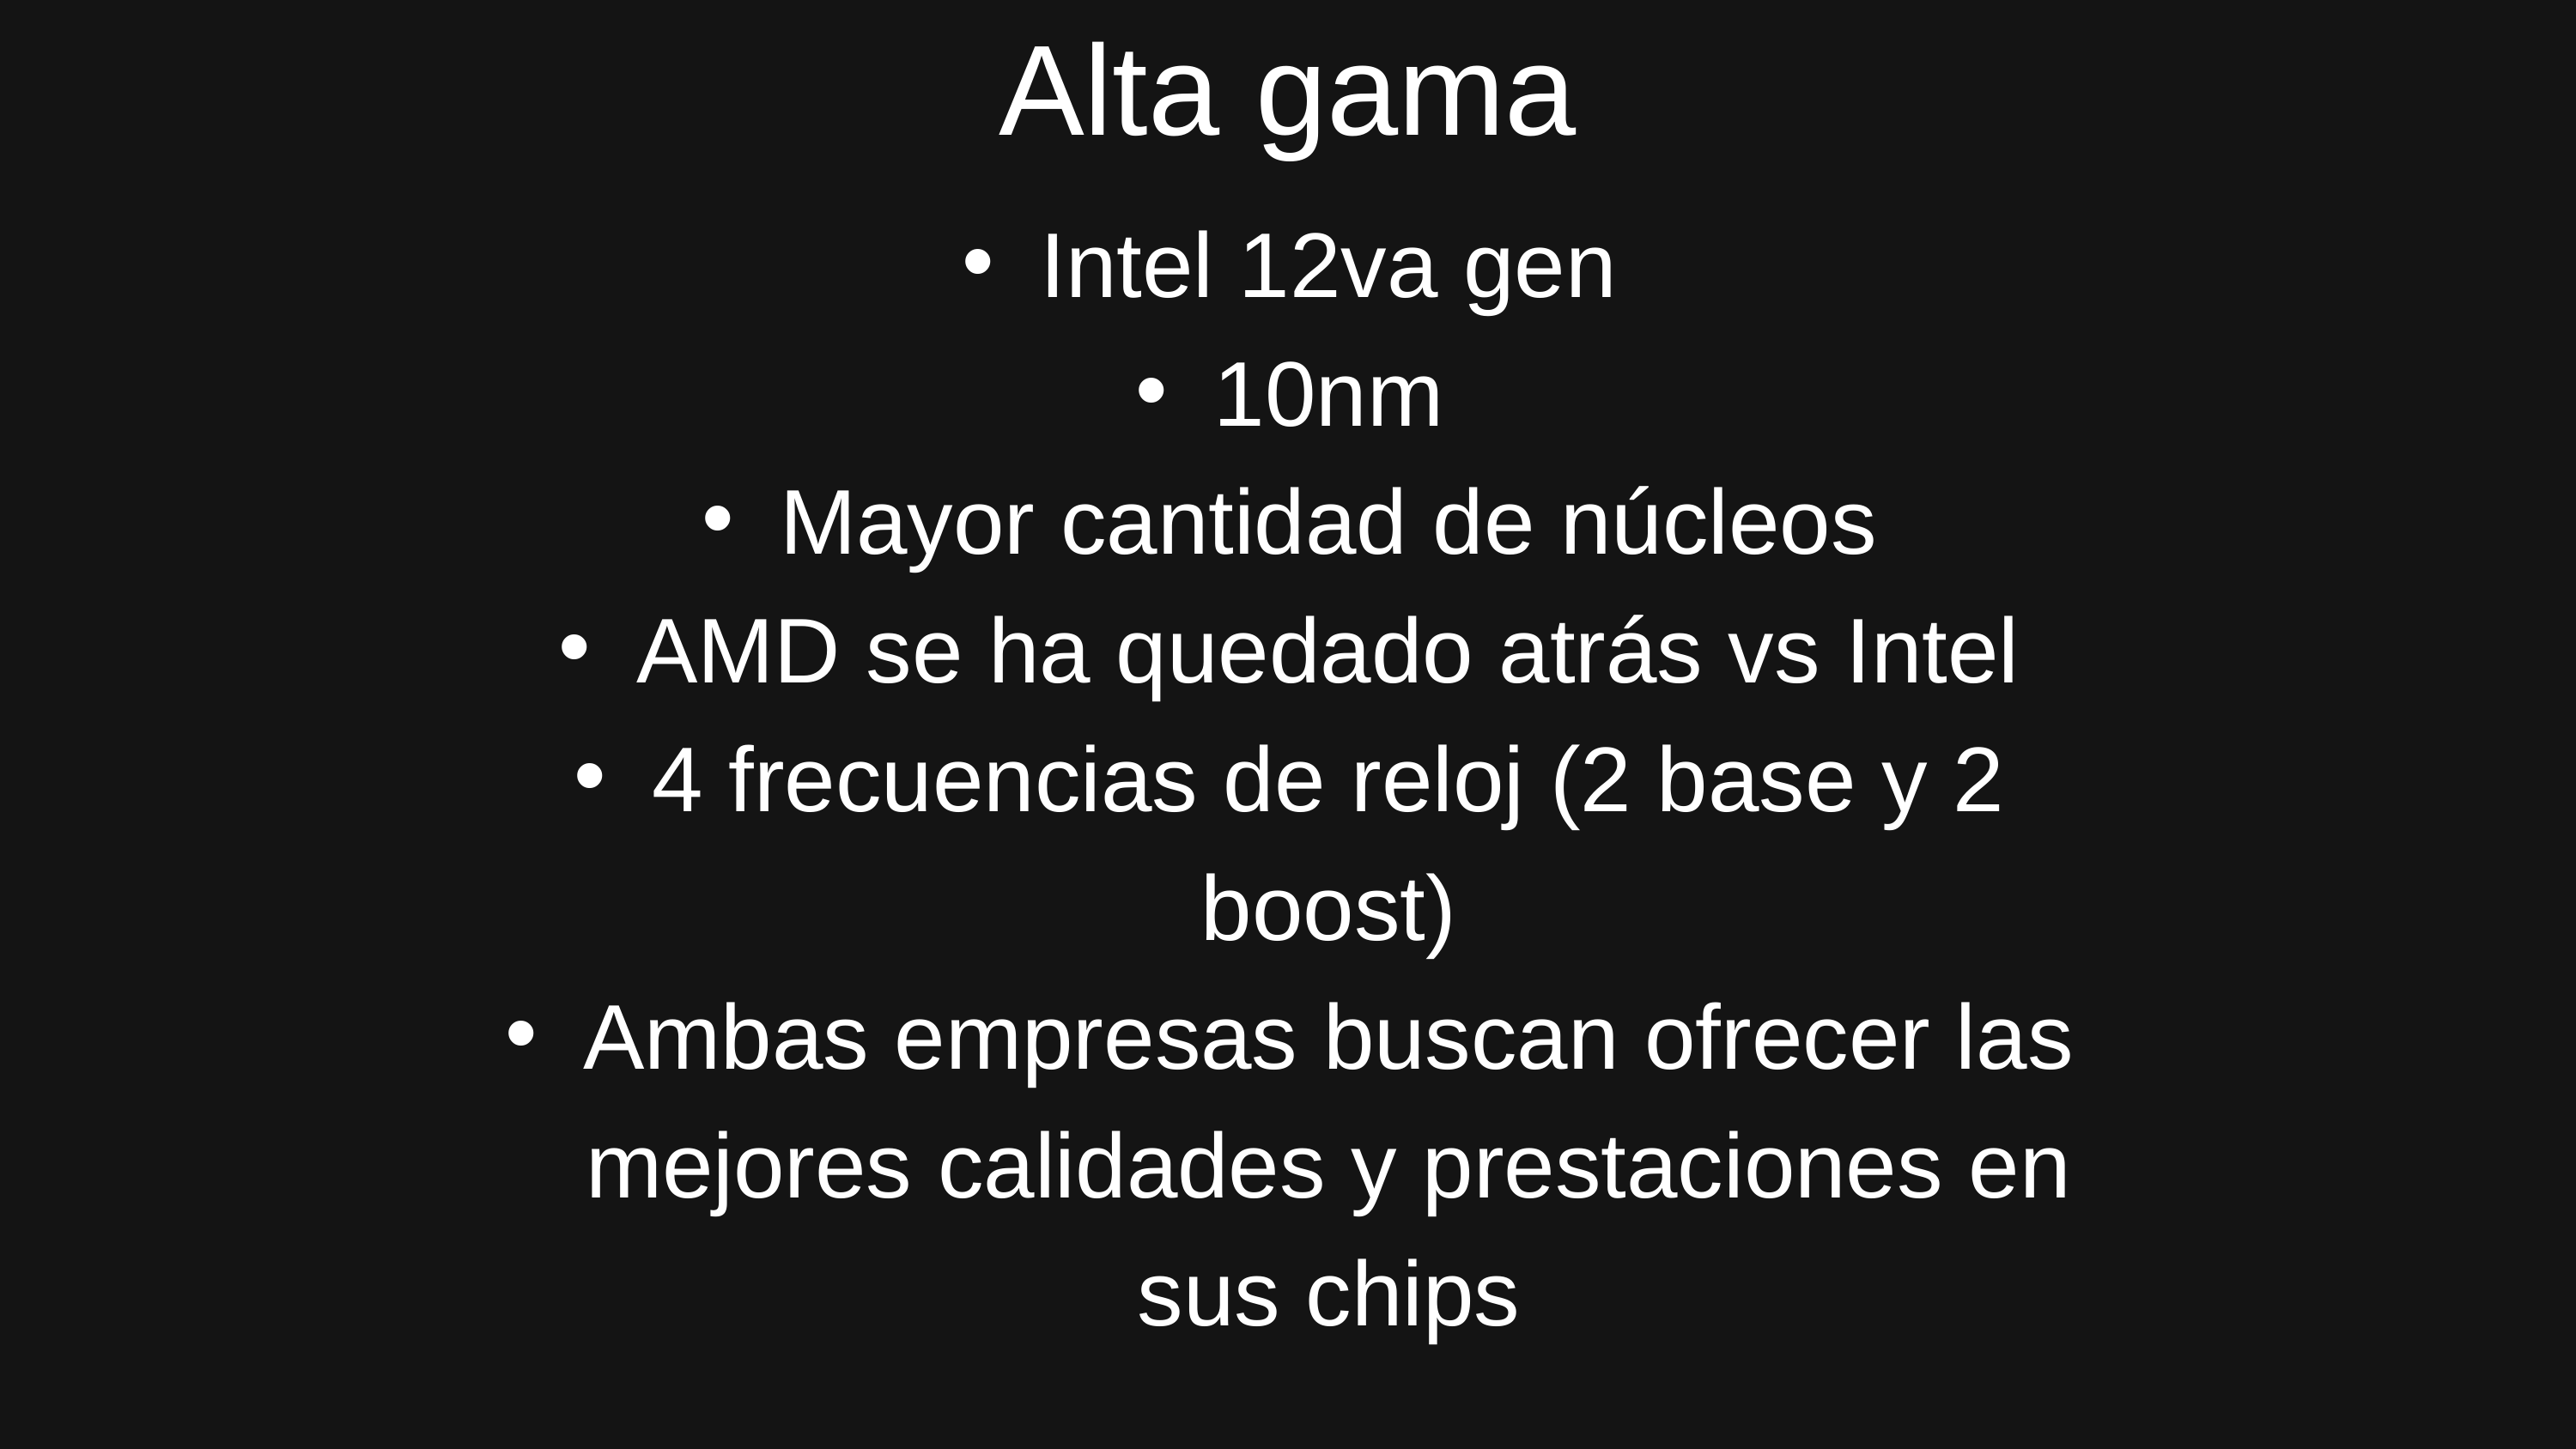

Alta gama
Intel 12va gen
10nm
Mayor cantidad de núcleos
AMD se ha quedado atrás vs Intel
4 frecuencias de reloj (2 base y 2 boost)
Ambas empresas buscan ofrecer las mejores calidades y prestaciones en sus chips